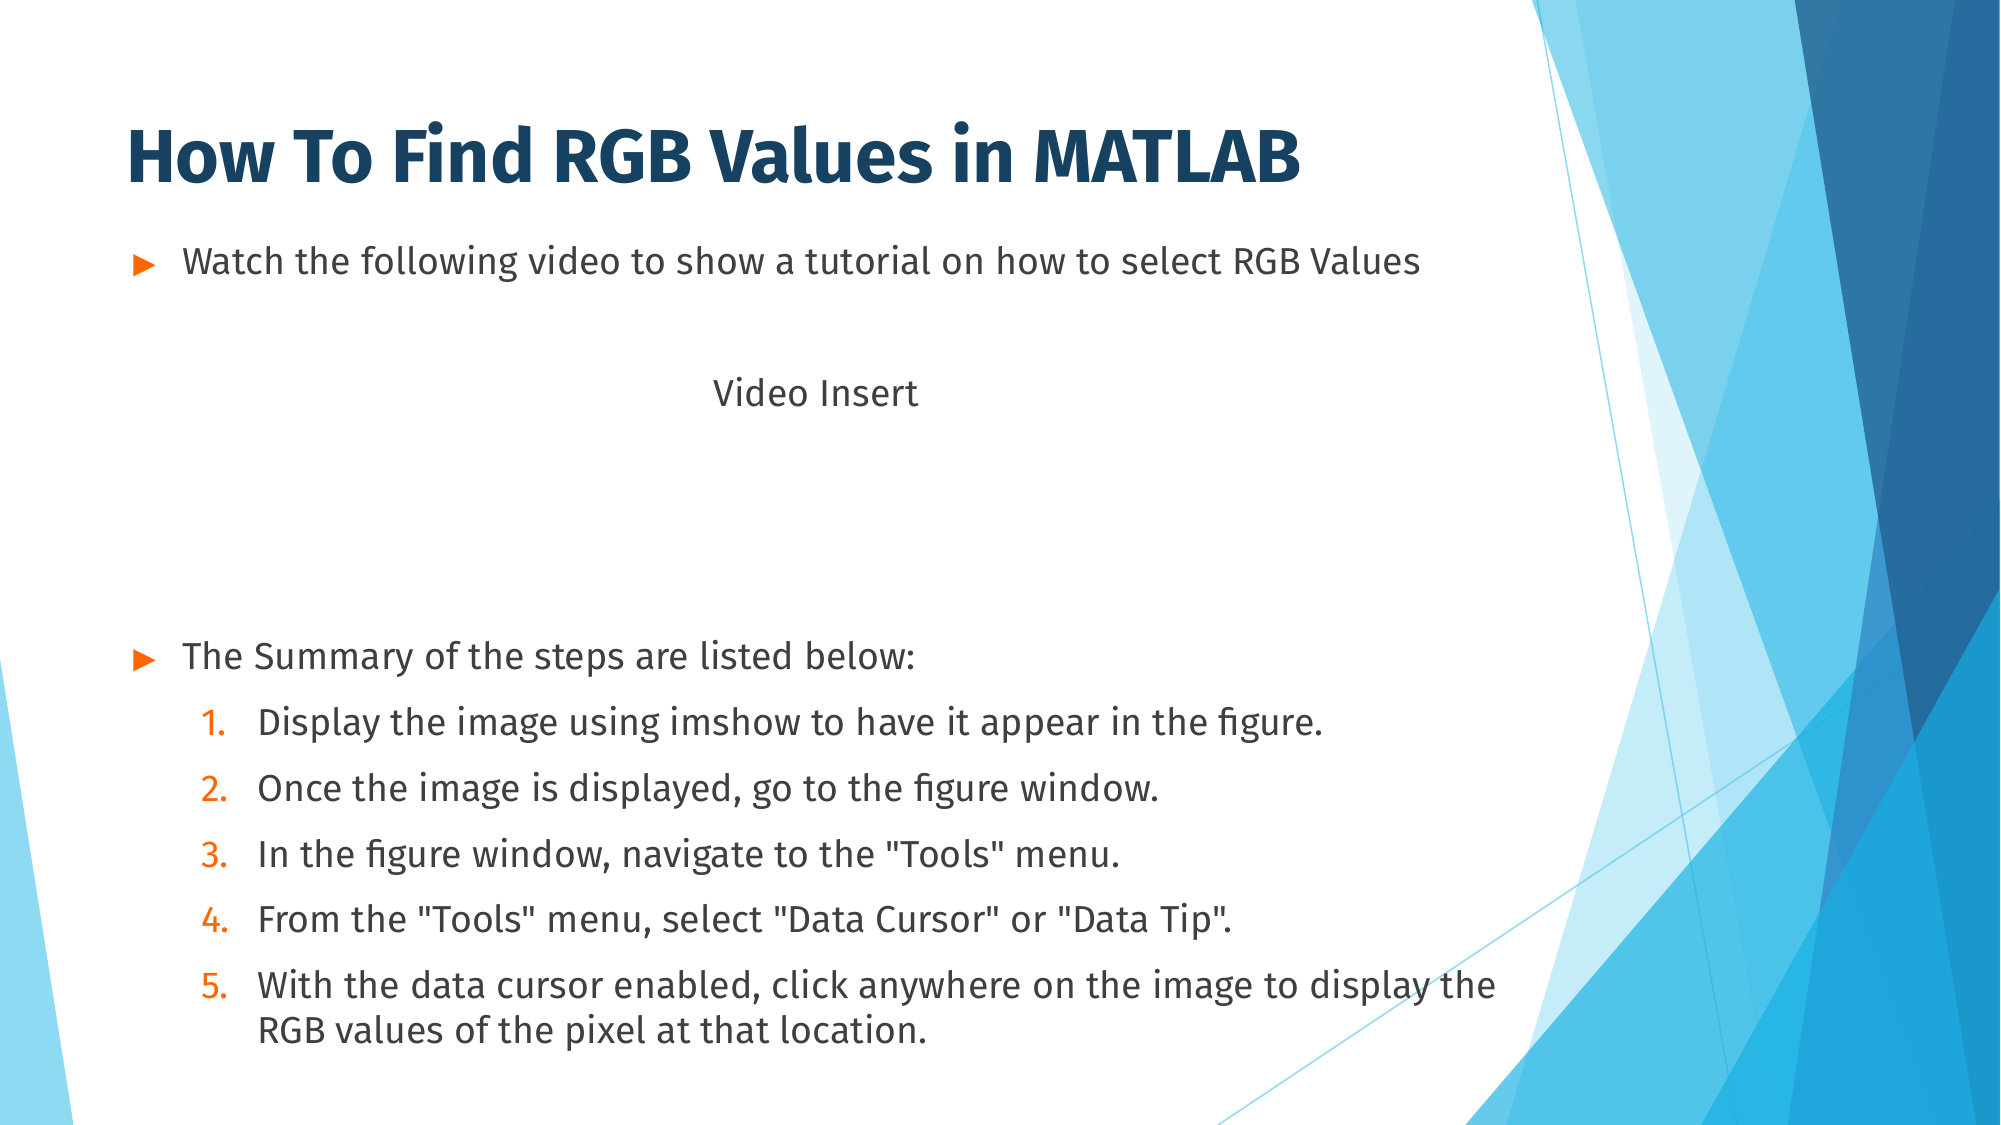

# How To Find RGB Values in MATLAB
Watch the following video to show a tutorial on how to select RGB Values

Video Insert

The Summary of the steps are listed below:
Display the image using imshow to have it appear in the figure.
Once the image is displayed, go to the figure window.
In the figure window, navigate to the "Tools" menu.
From the "Tools" menu, select "Data Cursor" or "Data Tip".
With the data cursor enabled, click anywhere on the image to display the RGB values of the pixel at that location.